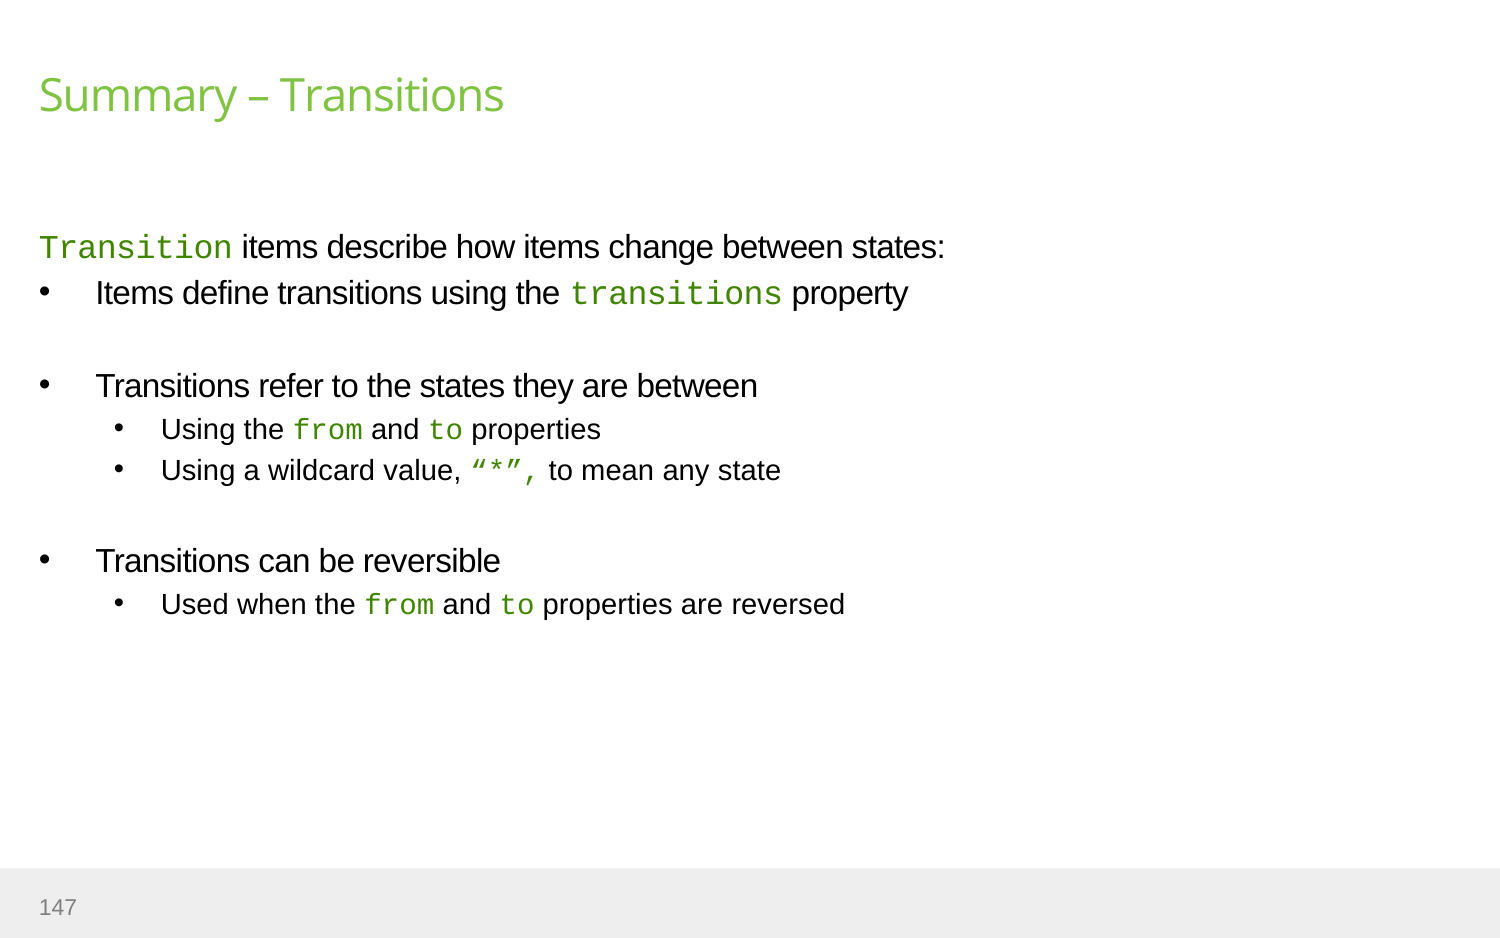

# Summary – Transitions
Transition items describe how items change between states:
Items define transitions using the transitions property

Transitions refer to the states they are between
Using the from and to properties
Using a wildcard value, “*”, to mean any state

Transitions can be reversible
Used when the from and to properties are reversed
147